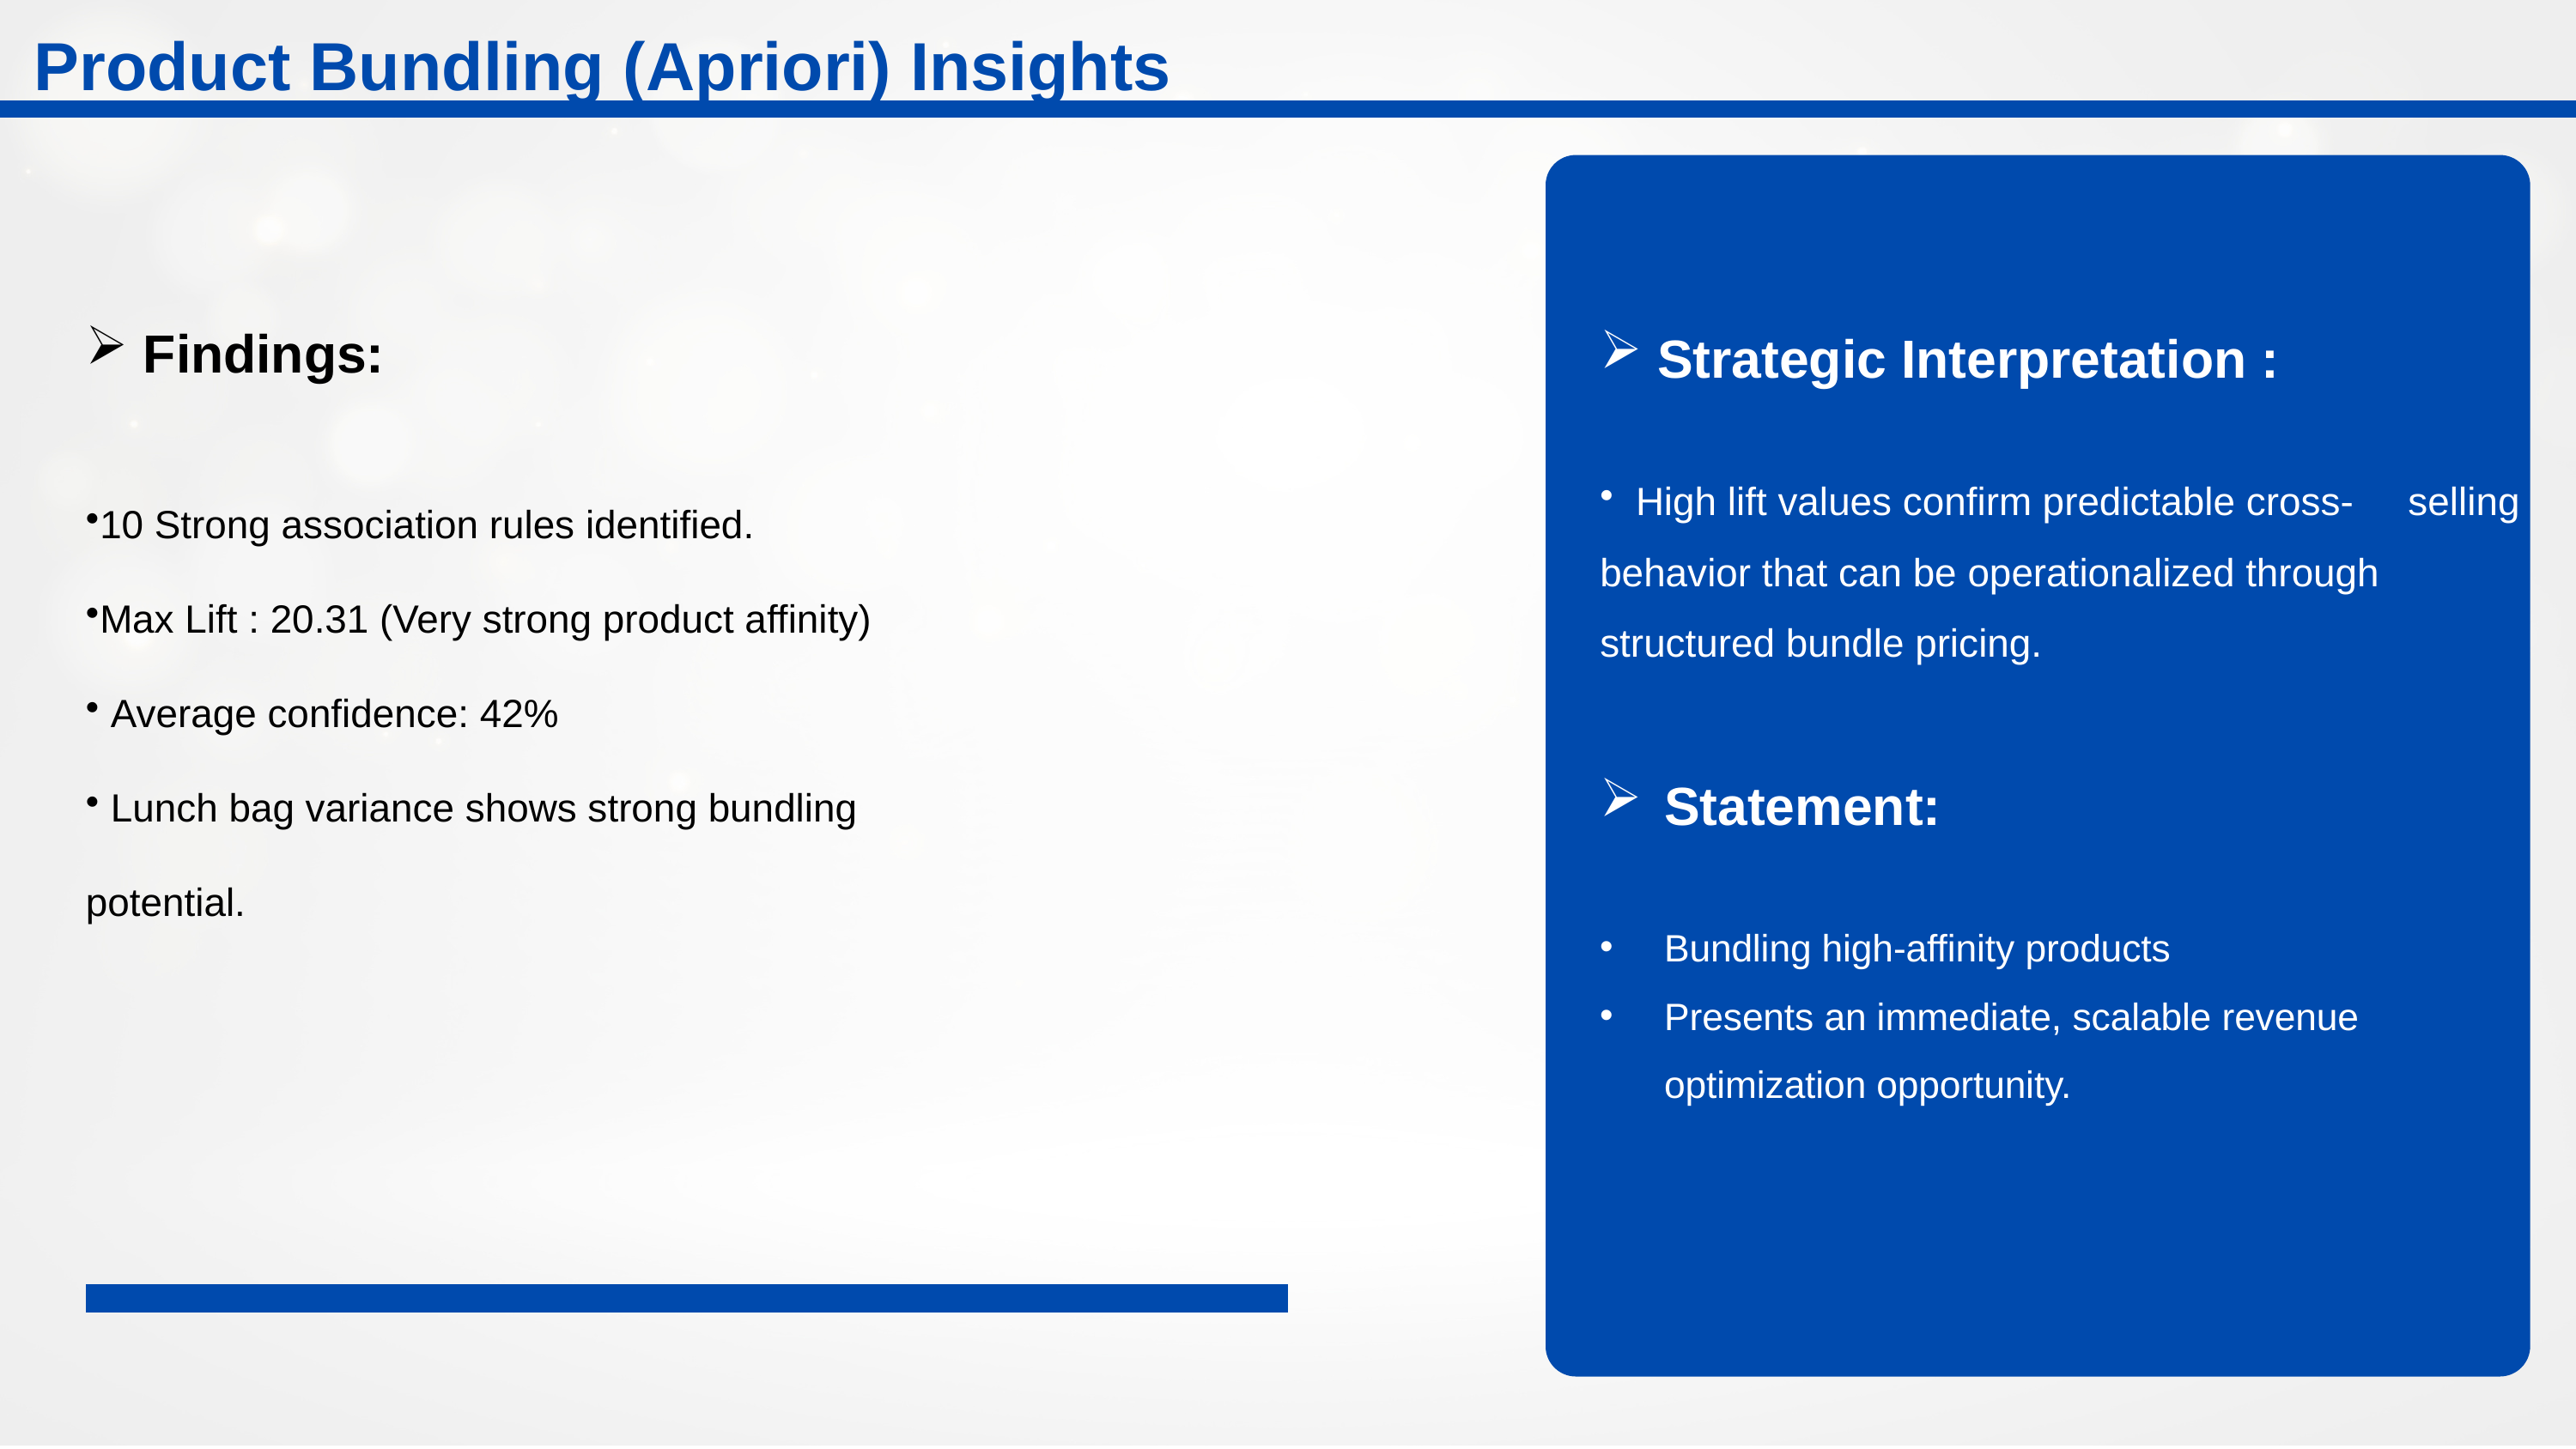

Product Bundling (Apriori) Insights

 Strategic Interpretation :

  High lift values confirm predictable cross-     selling behavior that can be operationalized through structured bundle pricing.
 Findings:

10 Strong association rules identified.
Max Lift : 20.31 (Very strong product affinity)
 Average confidence: 42%
 Lunch bag variance shows strong bundling potential.

Statement:

Bundling high-affinity products
Presents an immediate, scalable revenue optimization opportunity.